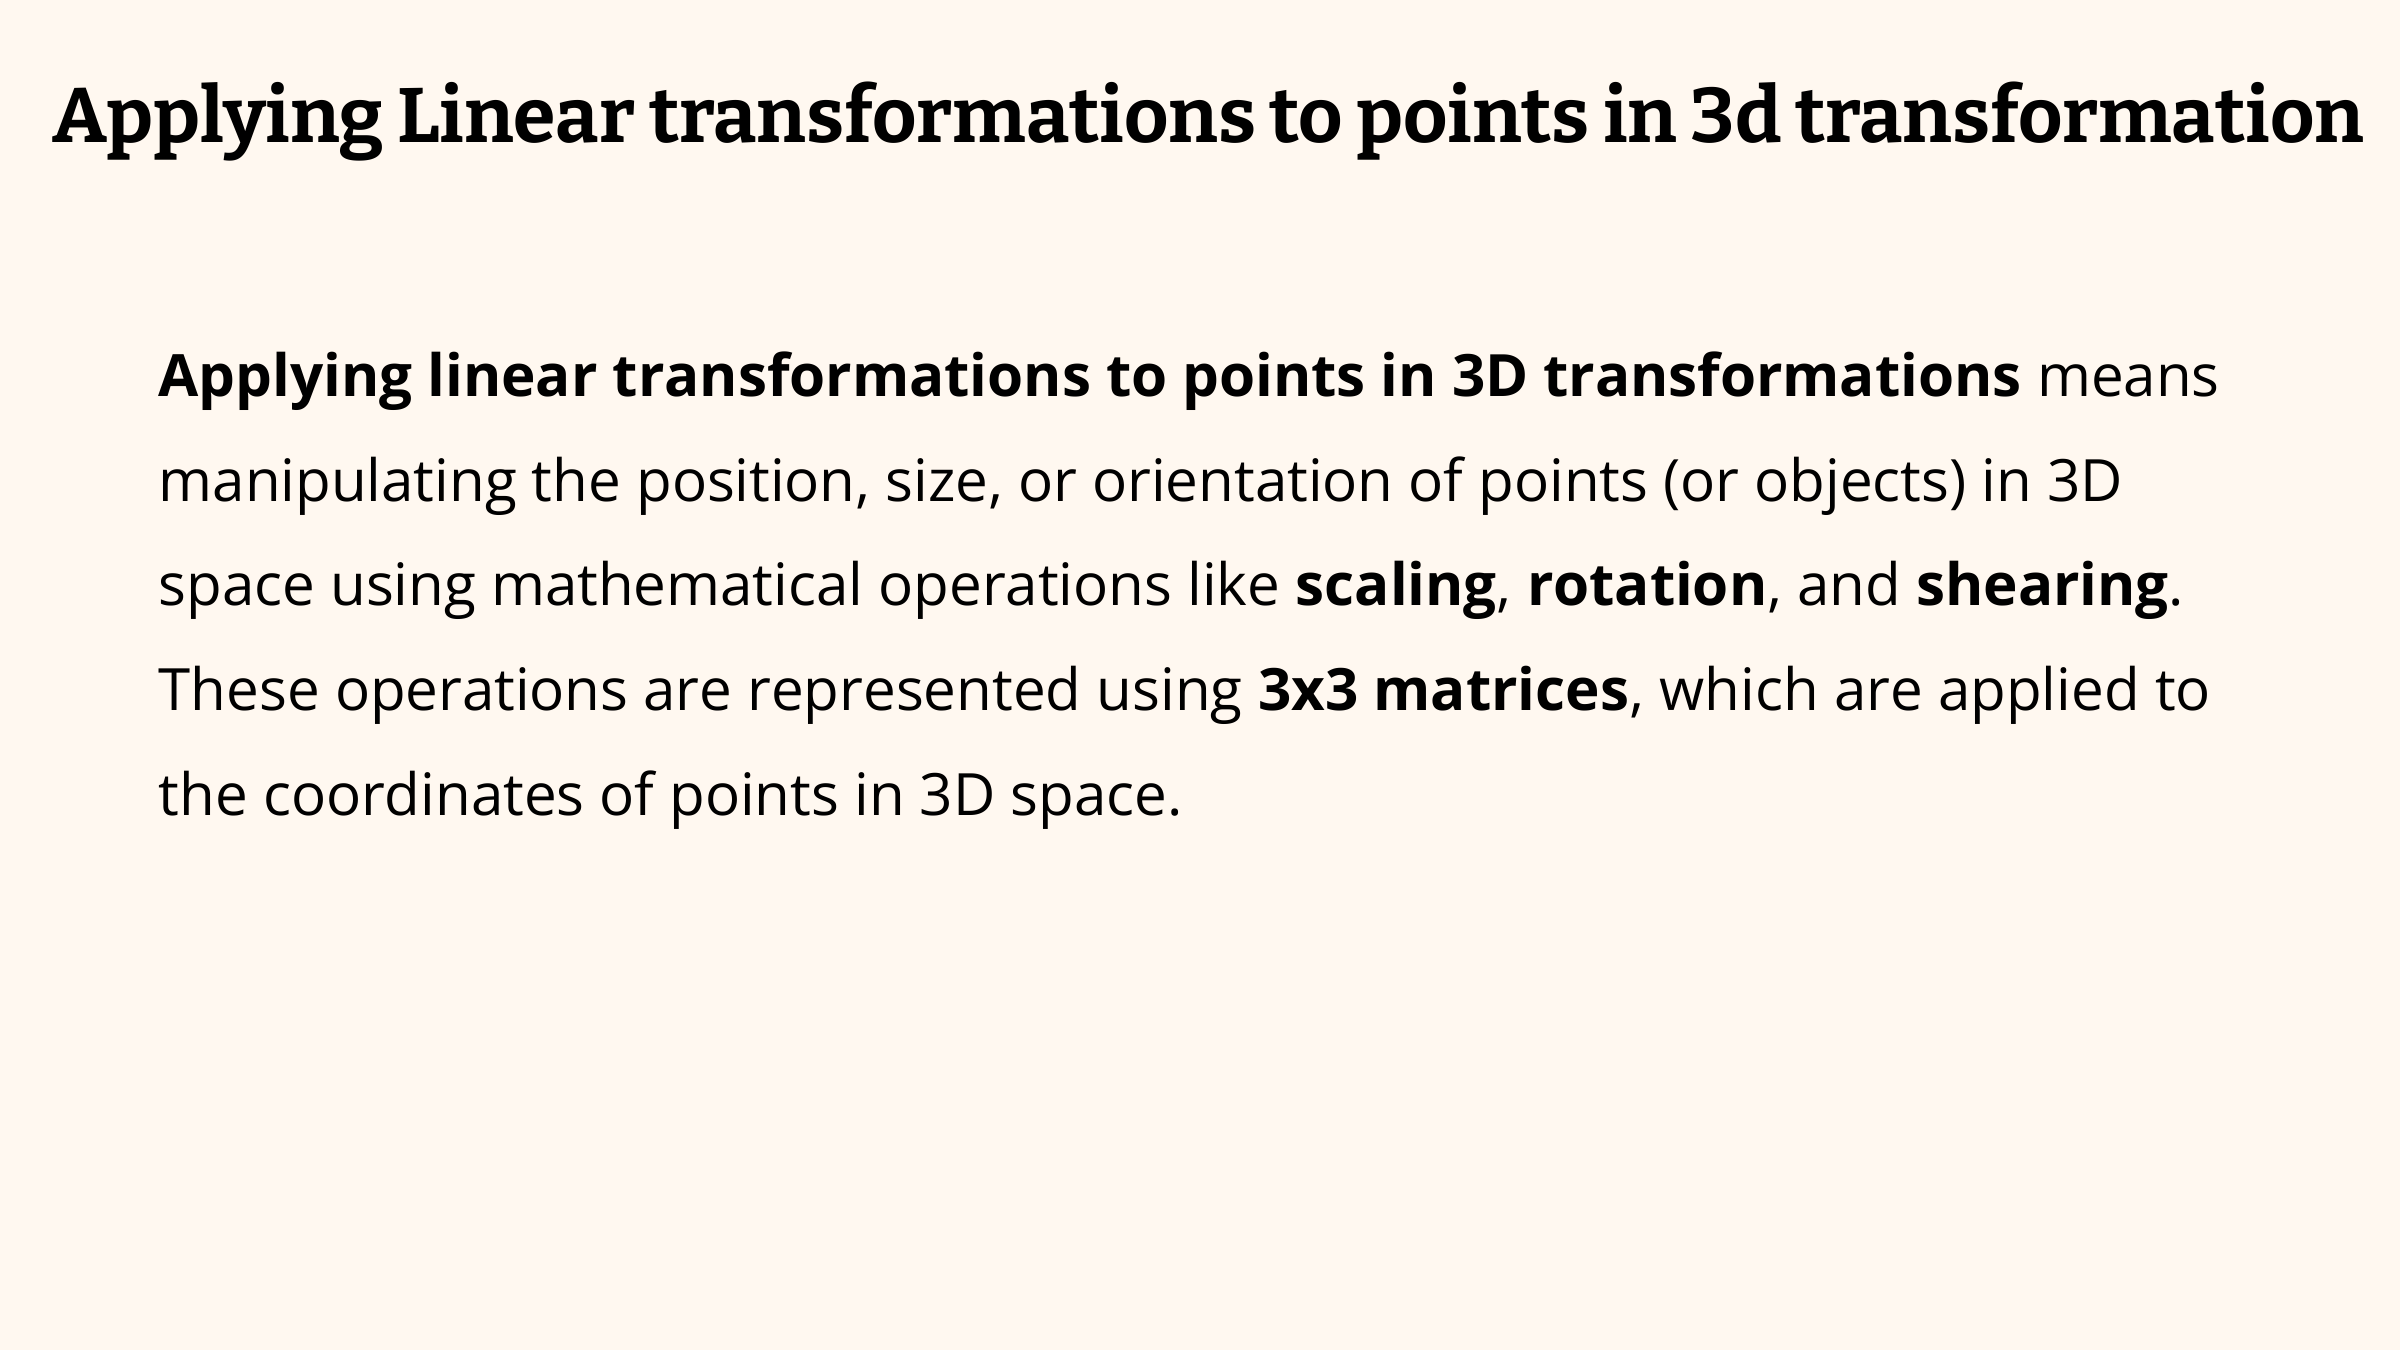

Applying Linear transformations to points in 3d transformation
Applying linear transformations to points in 3D transformations means manipulating the position, size, or orientation of points (or objects) in 3D space using mathematical operations like scaling, rotation, and shearing. These operations are represented using 3x3 matrices, which are applied to the coordinates of points in 3D space.